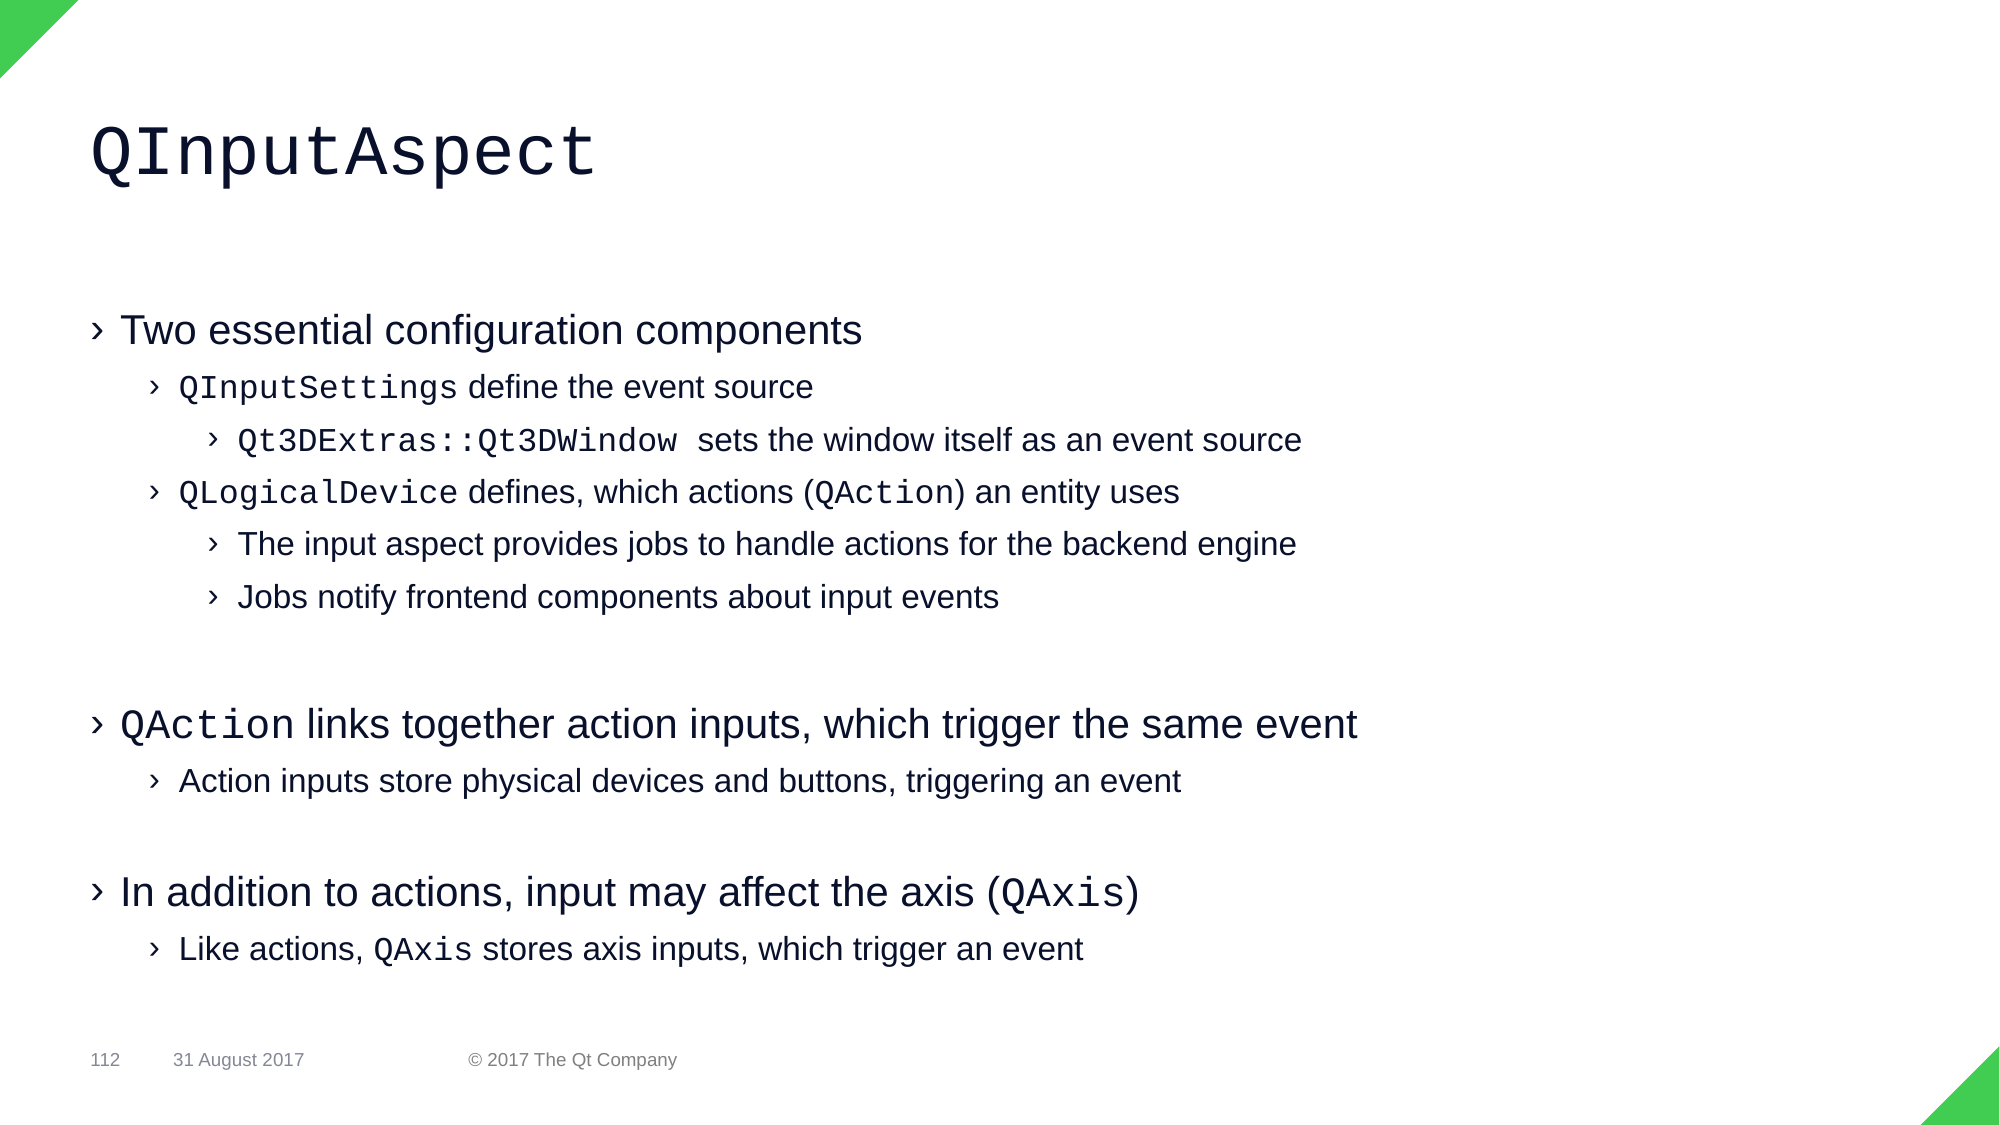

# QInputAspect
Two essential configuration components
QInputSettings define the event source
Qt3DExtras::Qt3DWindow sets the window itself as an event source
QLogicalDevice defines, which actions (QAction) an entity uses
The input aspect provides jobs to handle actions for the backend engine
Jobs notify frontend components about input events

QAction links together action inputs, which trigger the same event
Action inputs store physical devices and buttons, triggering an event

In addition to actions, input may affect the axis (QAxis)
Like actions, QAxis stores axis inputs, which trigger an event

112
31 August 2017
© 2017 The Qt Company